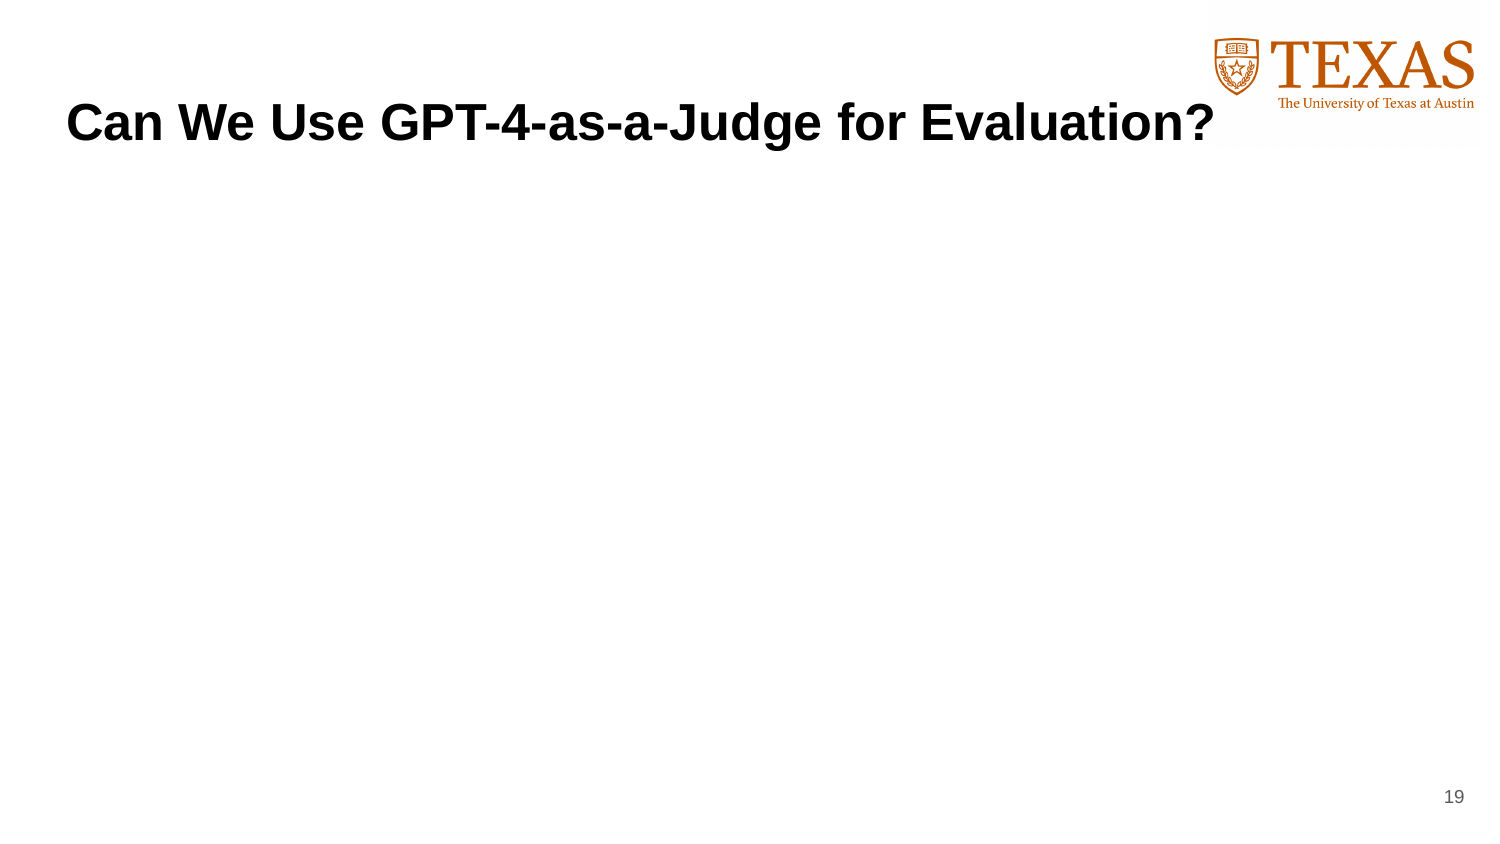

# Can We Use GPT-4-as-a-Judge for Evaluation?
We compare GPT-4 ratings against psychology experts
19